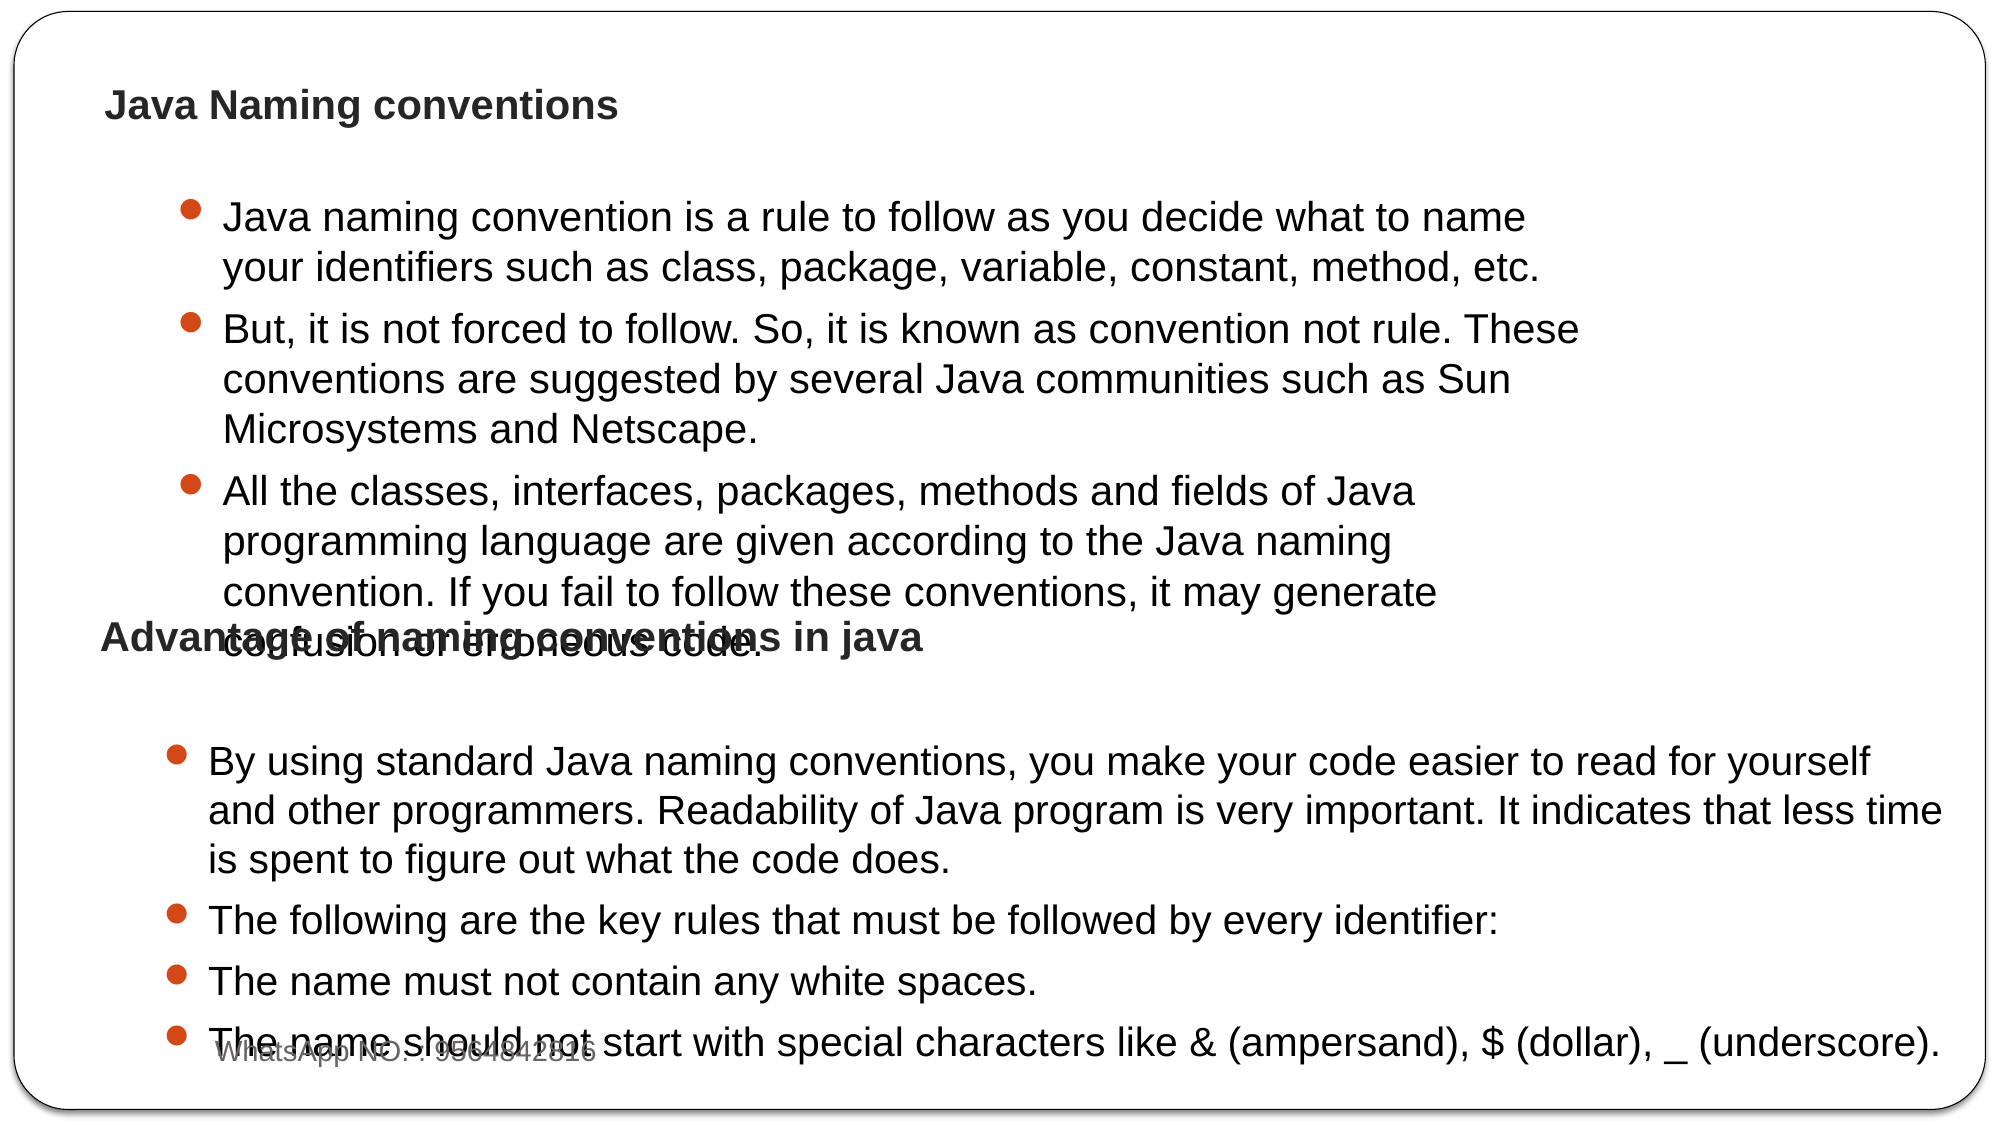

# Java Naming conventions
Java naming convention is a rule to follow as you decide what to name your identifiers such as class, package, variable, constant, method, etc.
But, it is not forced to follow. So, it is known as convention not rule. These conventions are suggested by several Java communities such as Sun Microsystems and Netscape.
All the classes, interfaces, packages, methods and fields of Java programming language are given according to the Java naming convention. If you fail to follow these conventions, it may generate confusion or erroneous code.
Advantage of naming conventions in java
By using standard Java naming conventions, you make your code easier to read for yourself and other programmers. Readability of Java program is very important. It indicates that less time is spent to figure out what the code does.
The following are the key rules that must be followed by every identifier:
The name must not contain any white spaces.
The name should not start with special characters like & (ampersand), $ (dollar), _ (underscore).
WhatsApp NO. : 9564842816